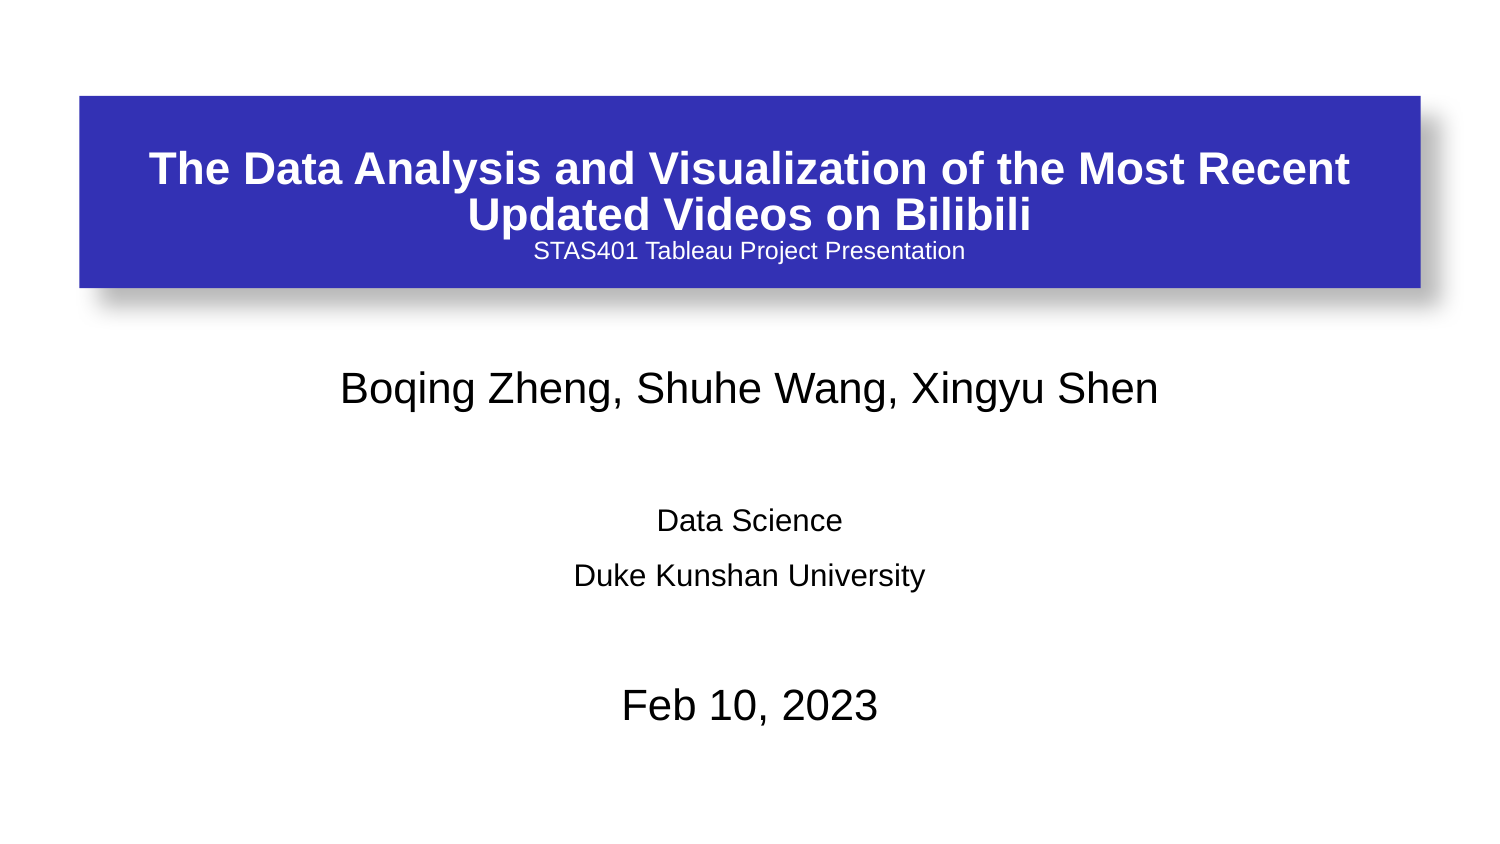

# The Data Analysis and Visualization of the Most Recent Updated Videos on Bilibili
STAS401 Tableau Project Presentation
Boqing Zheng, Shuhe Wang, Xingyu Shen
Data Science
Duke Kunshan University
Feb 10, 2023